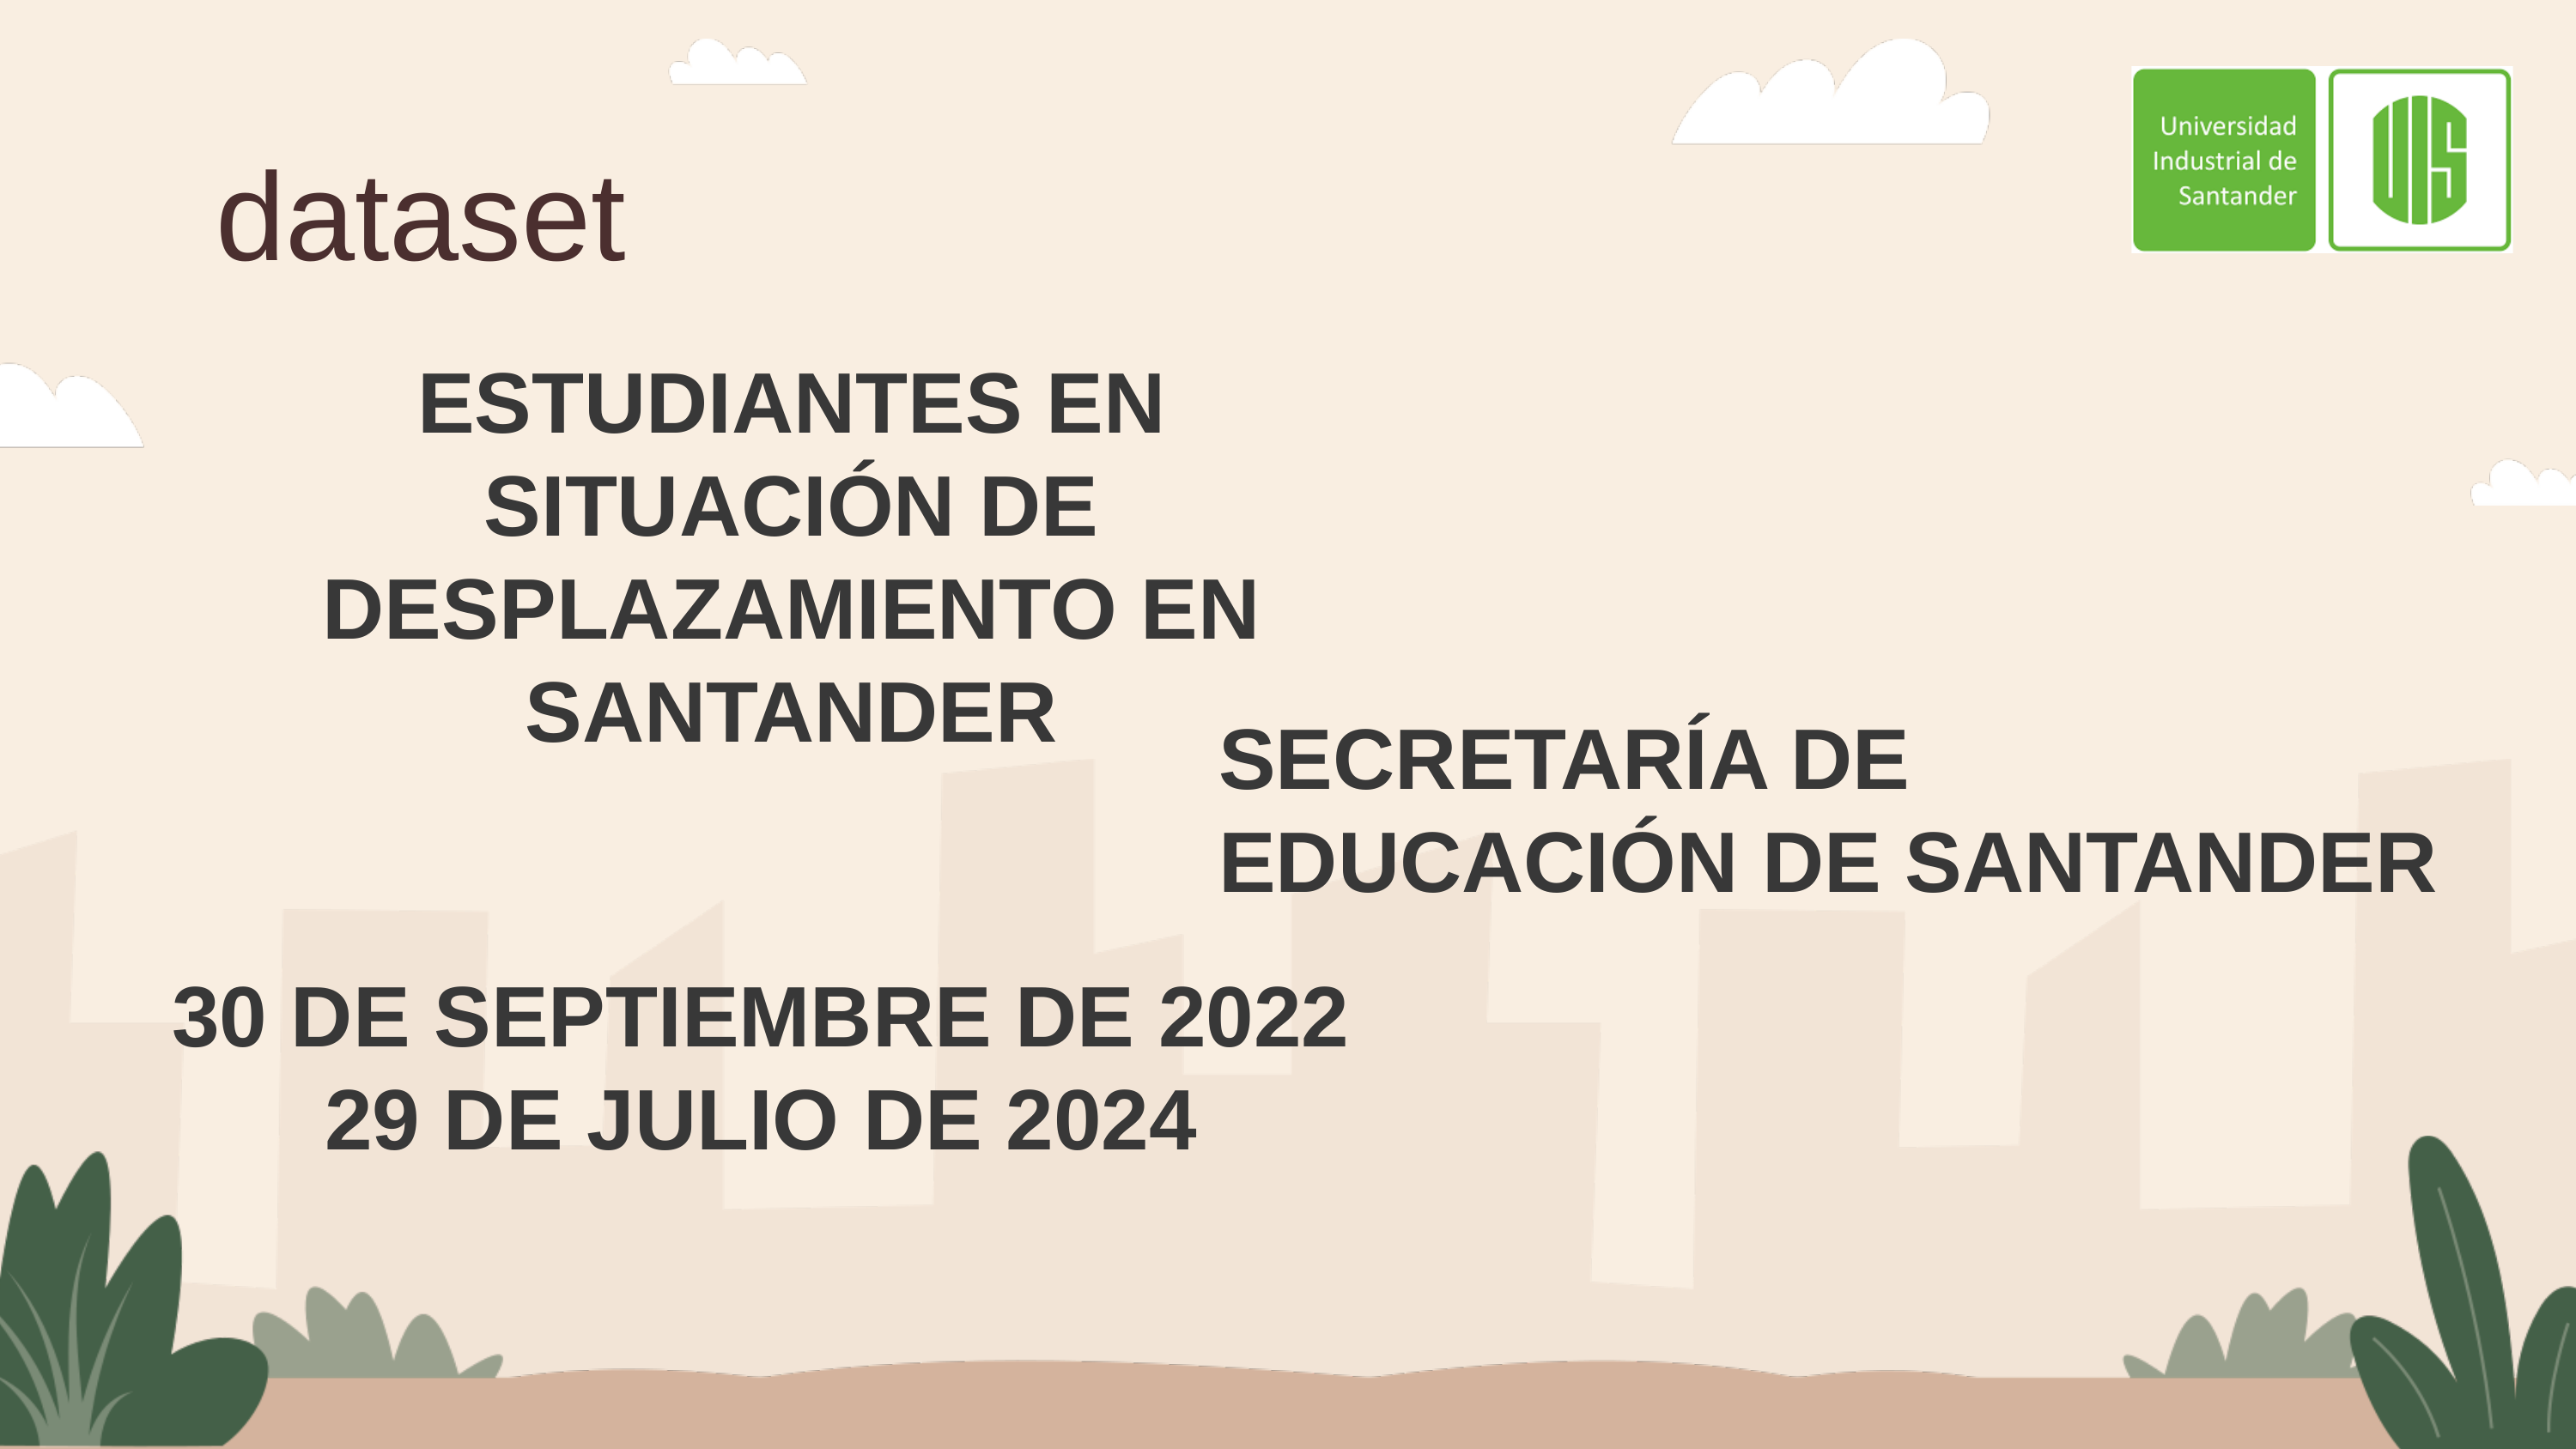

dataset
ESTUDIANTES EN SITUACIÓN DE DESPLAZAMIENTO EN SANTANDER

SECRETARÍA DE EDUCACIÓN DE SANTANDER

30 DE SEPTIEMBRE DE 2022
29 DE JULIO DE 2024